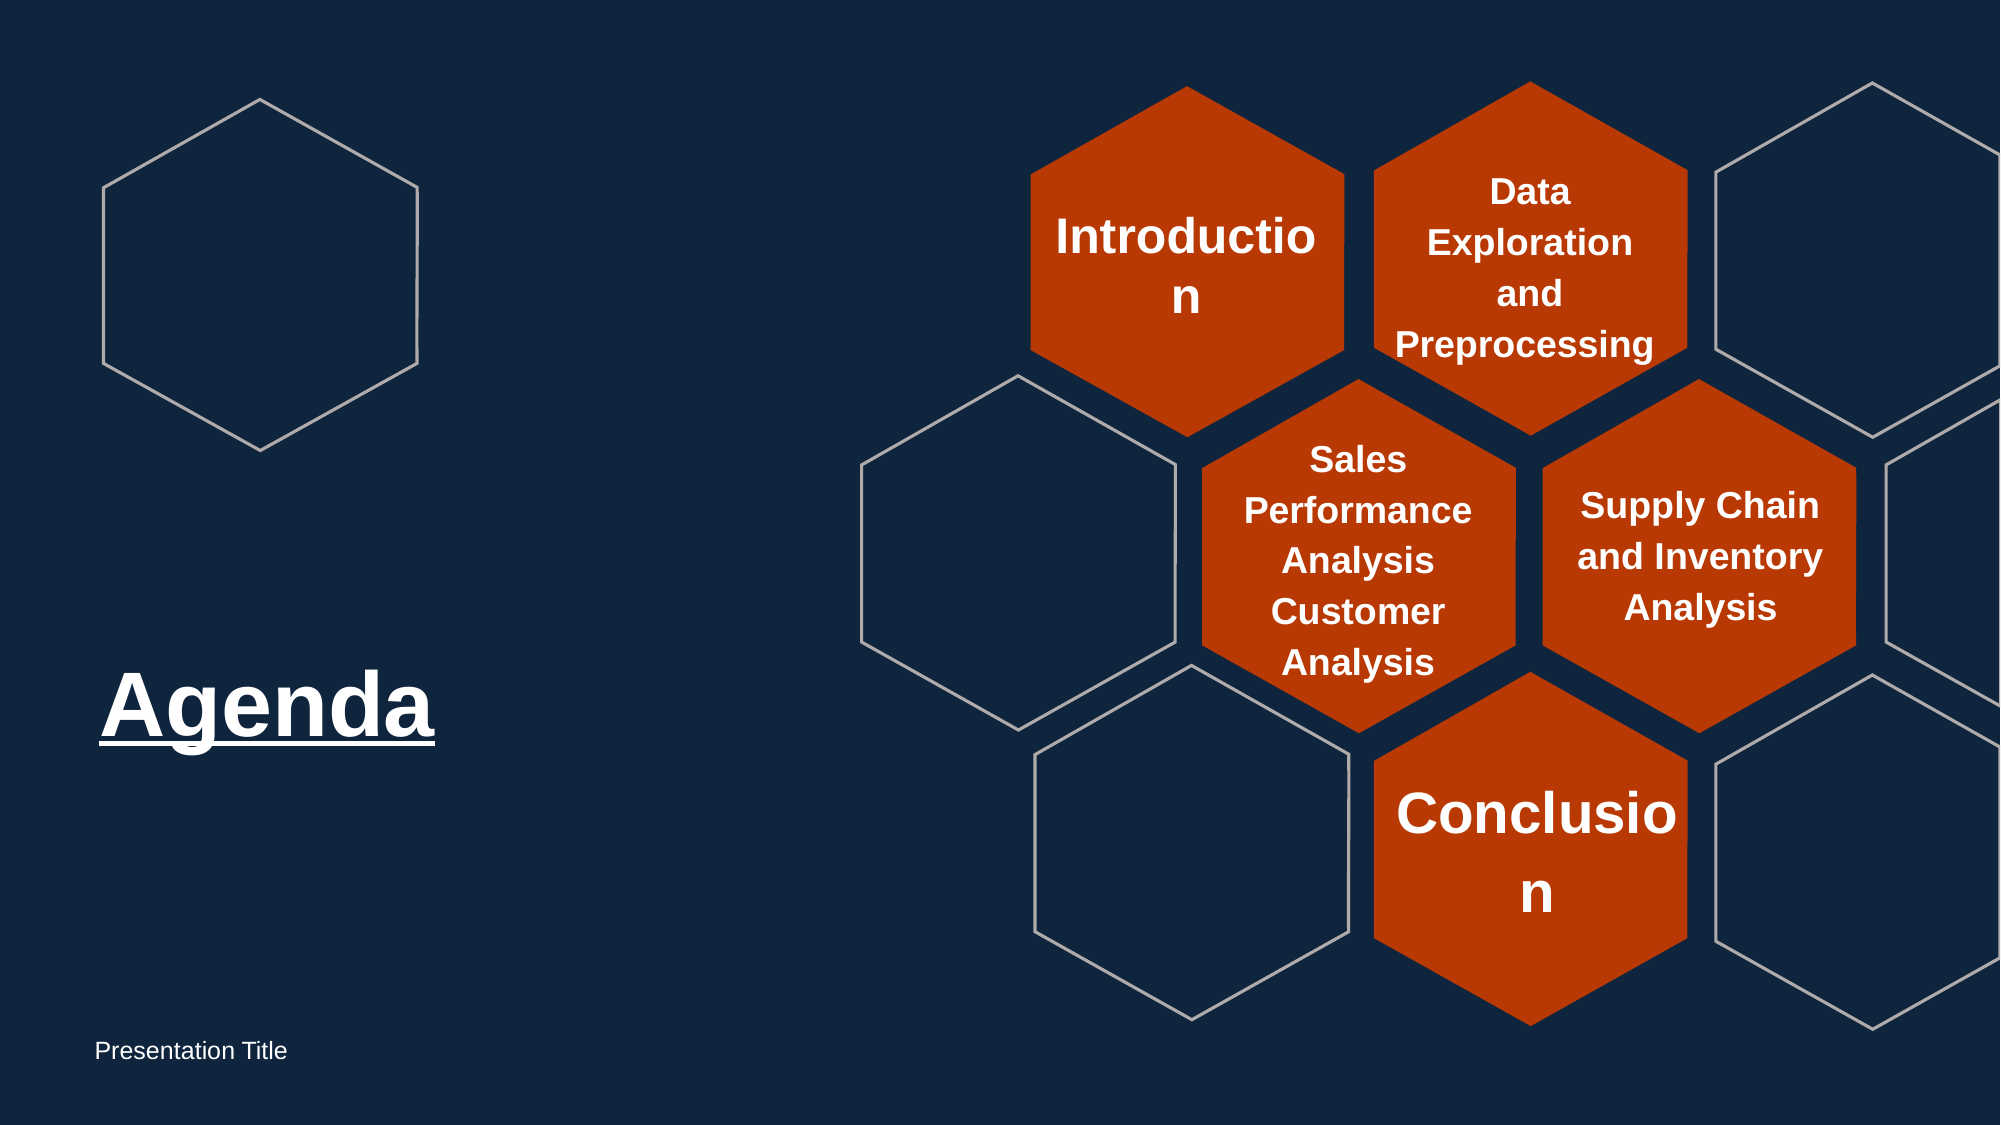

Introduction
Data Exploration and Preprocessing
Supply Chain and Inventory Analysis
Sales Performance Analysis Customer Analysis
# Agenda
Conclusion
Presentation Title